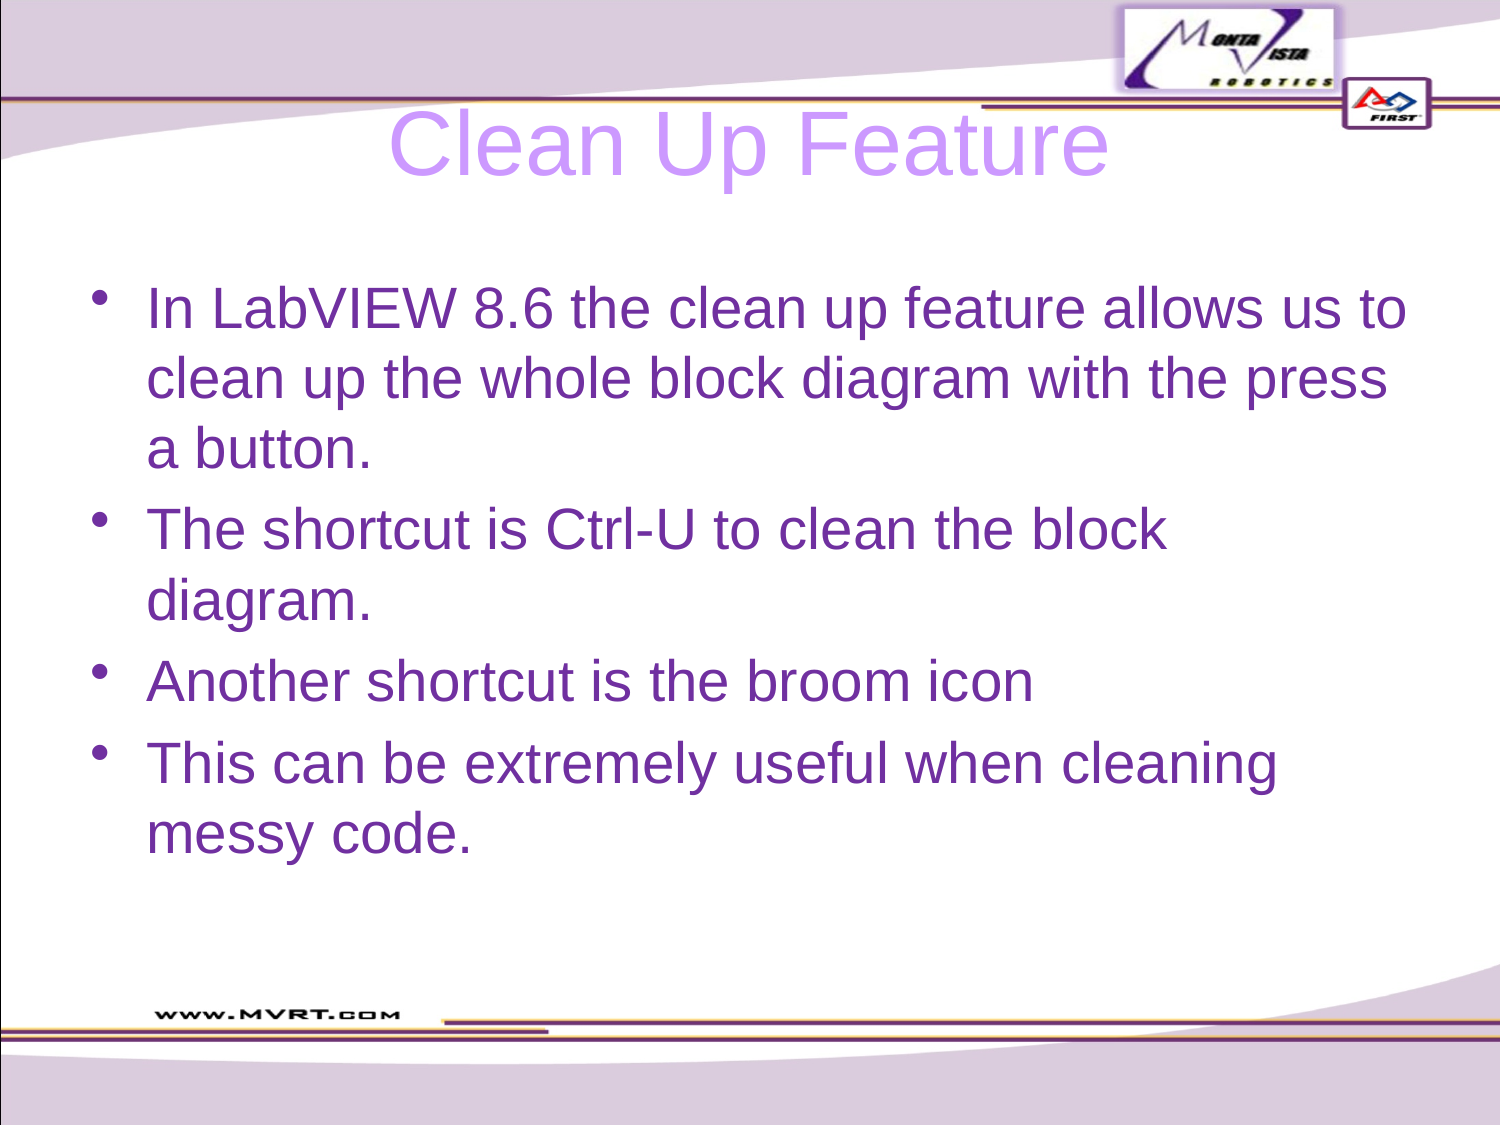

# Clean Up Feature
In LabVIEW 8.6 the clean up feature allows us to clean up the whole block diagram with the press a button.
The shortcut is Ctrl-U to clean the block diagram.
Another shortcut is the broom icon
This can be extremely useful when cleaning messy code.